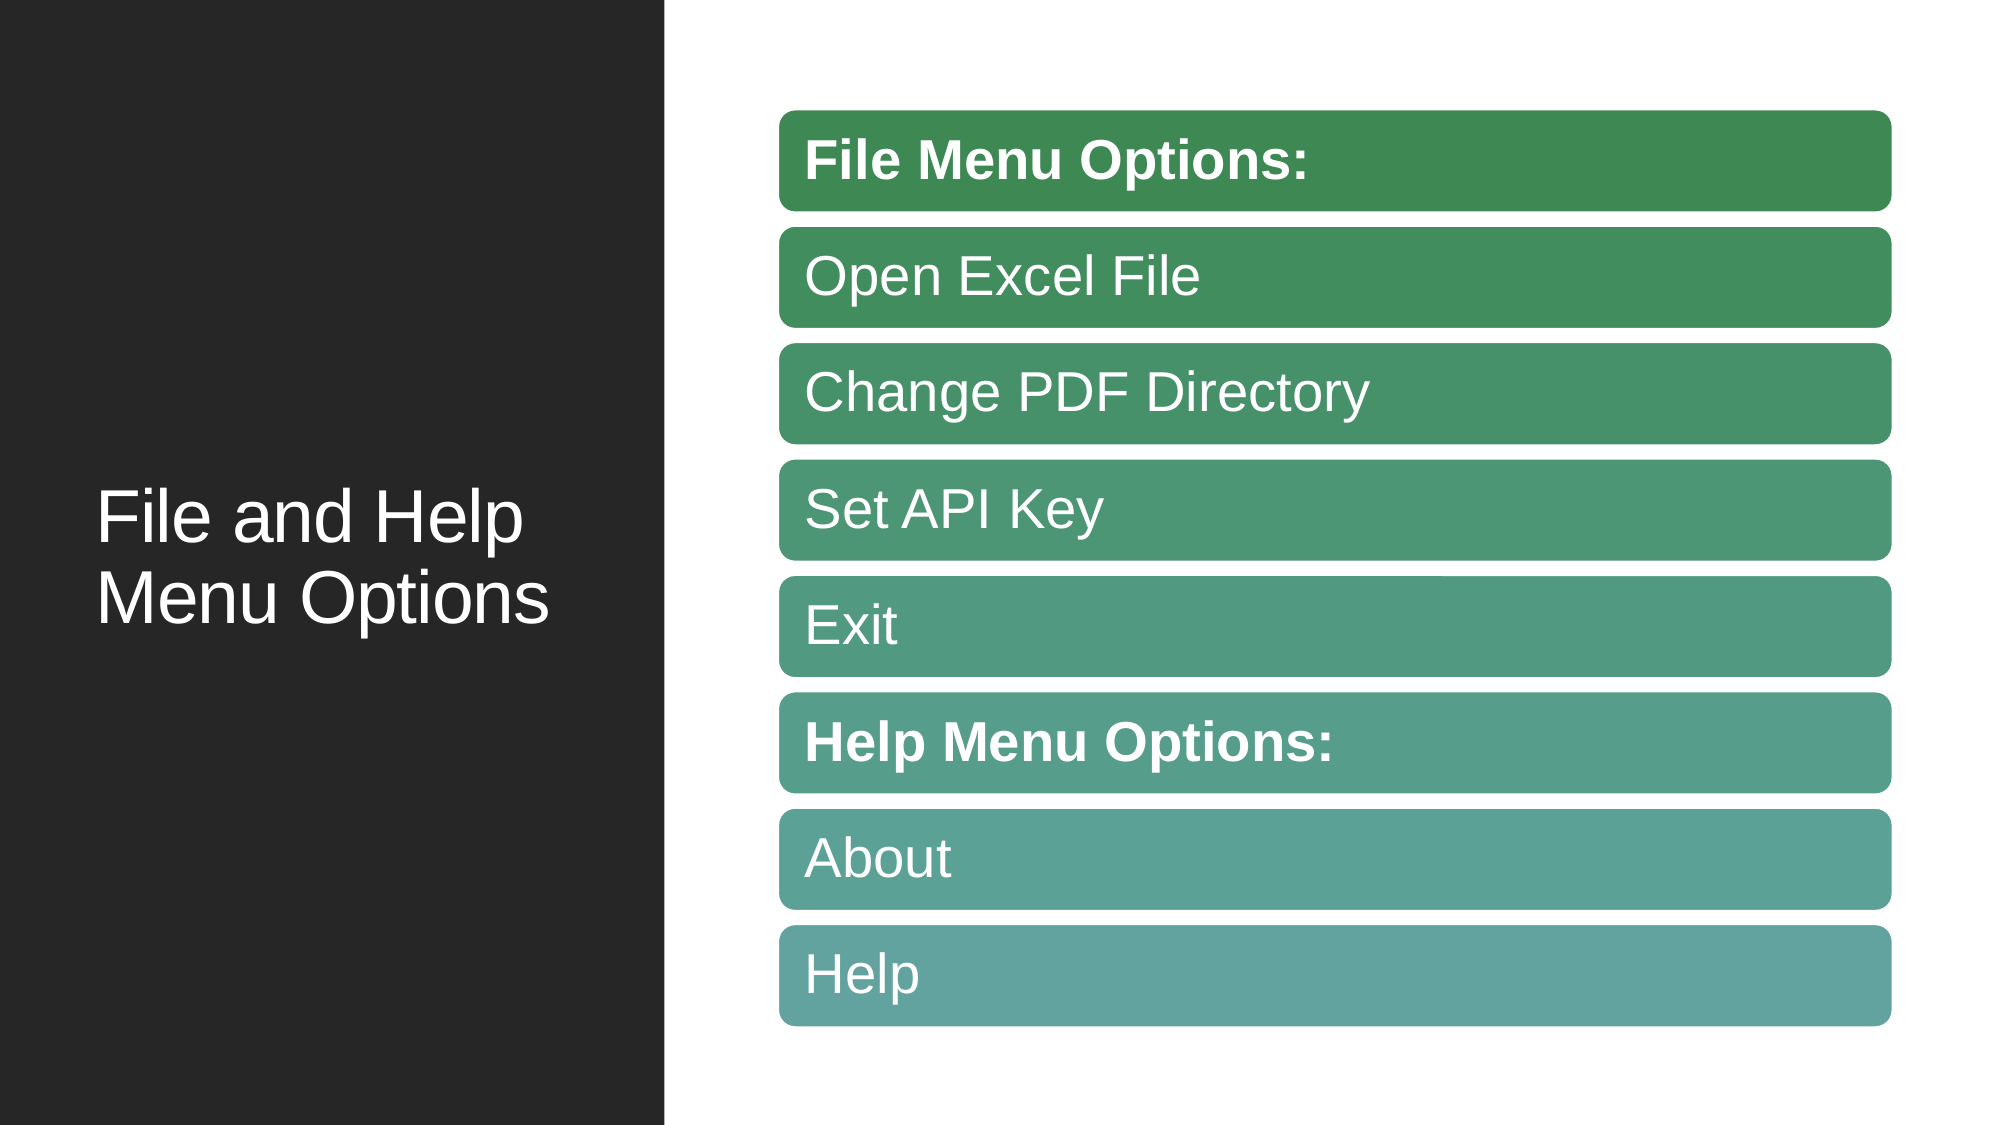

# File and Help Menu Options
File Menu Options:
Open Excel File
Change PDF Directory
Set API Key
Exit
Help Menu Options:
About
Help